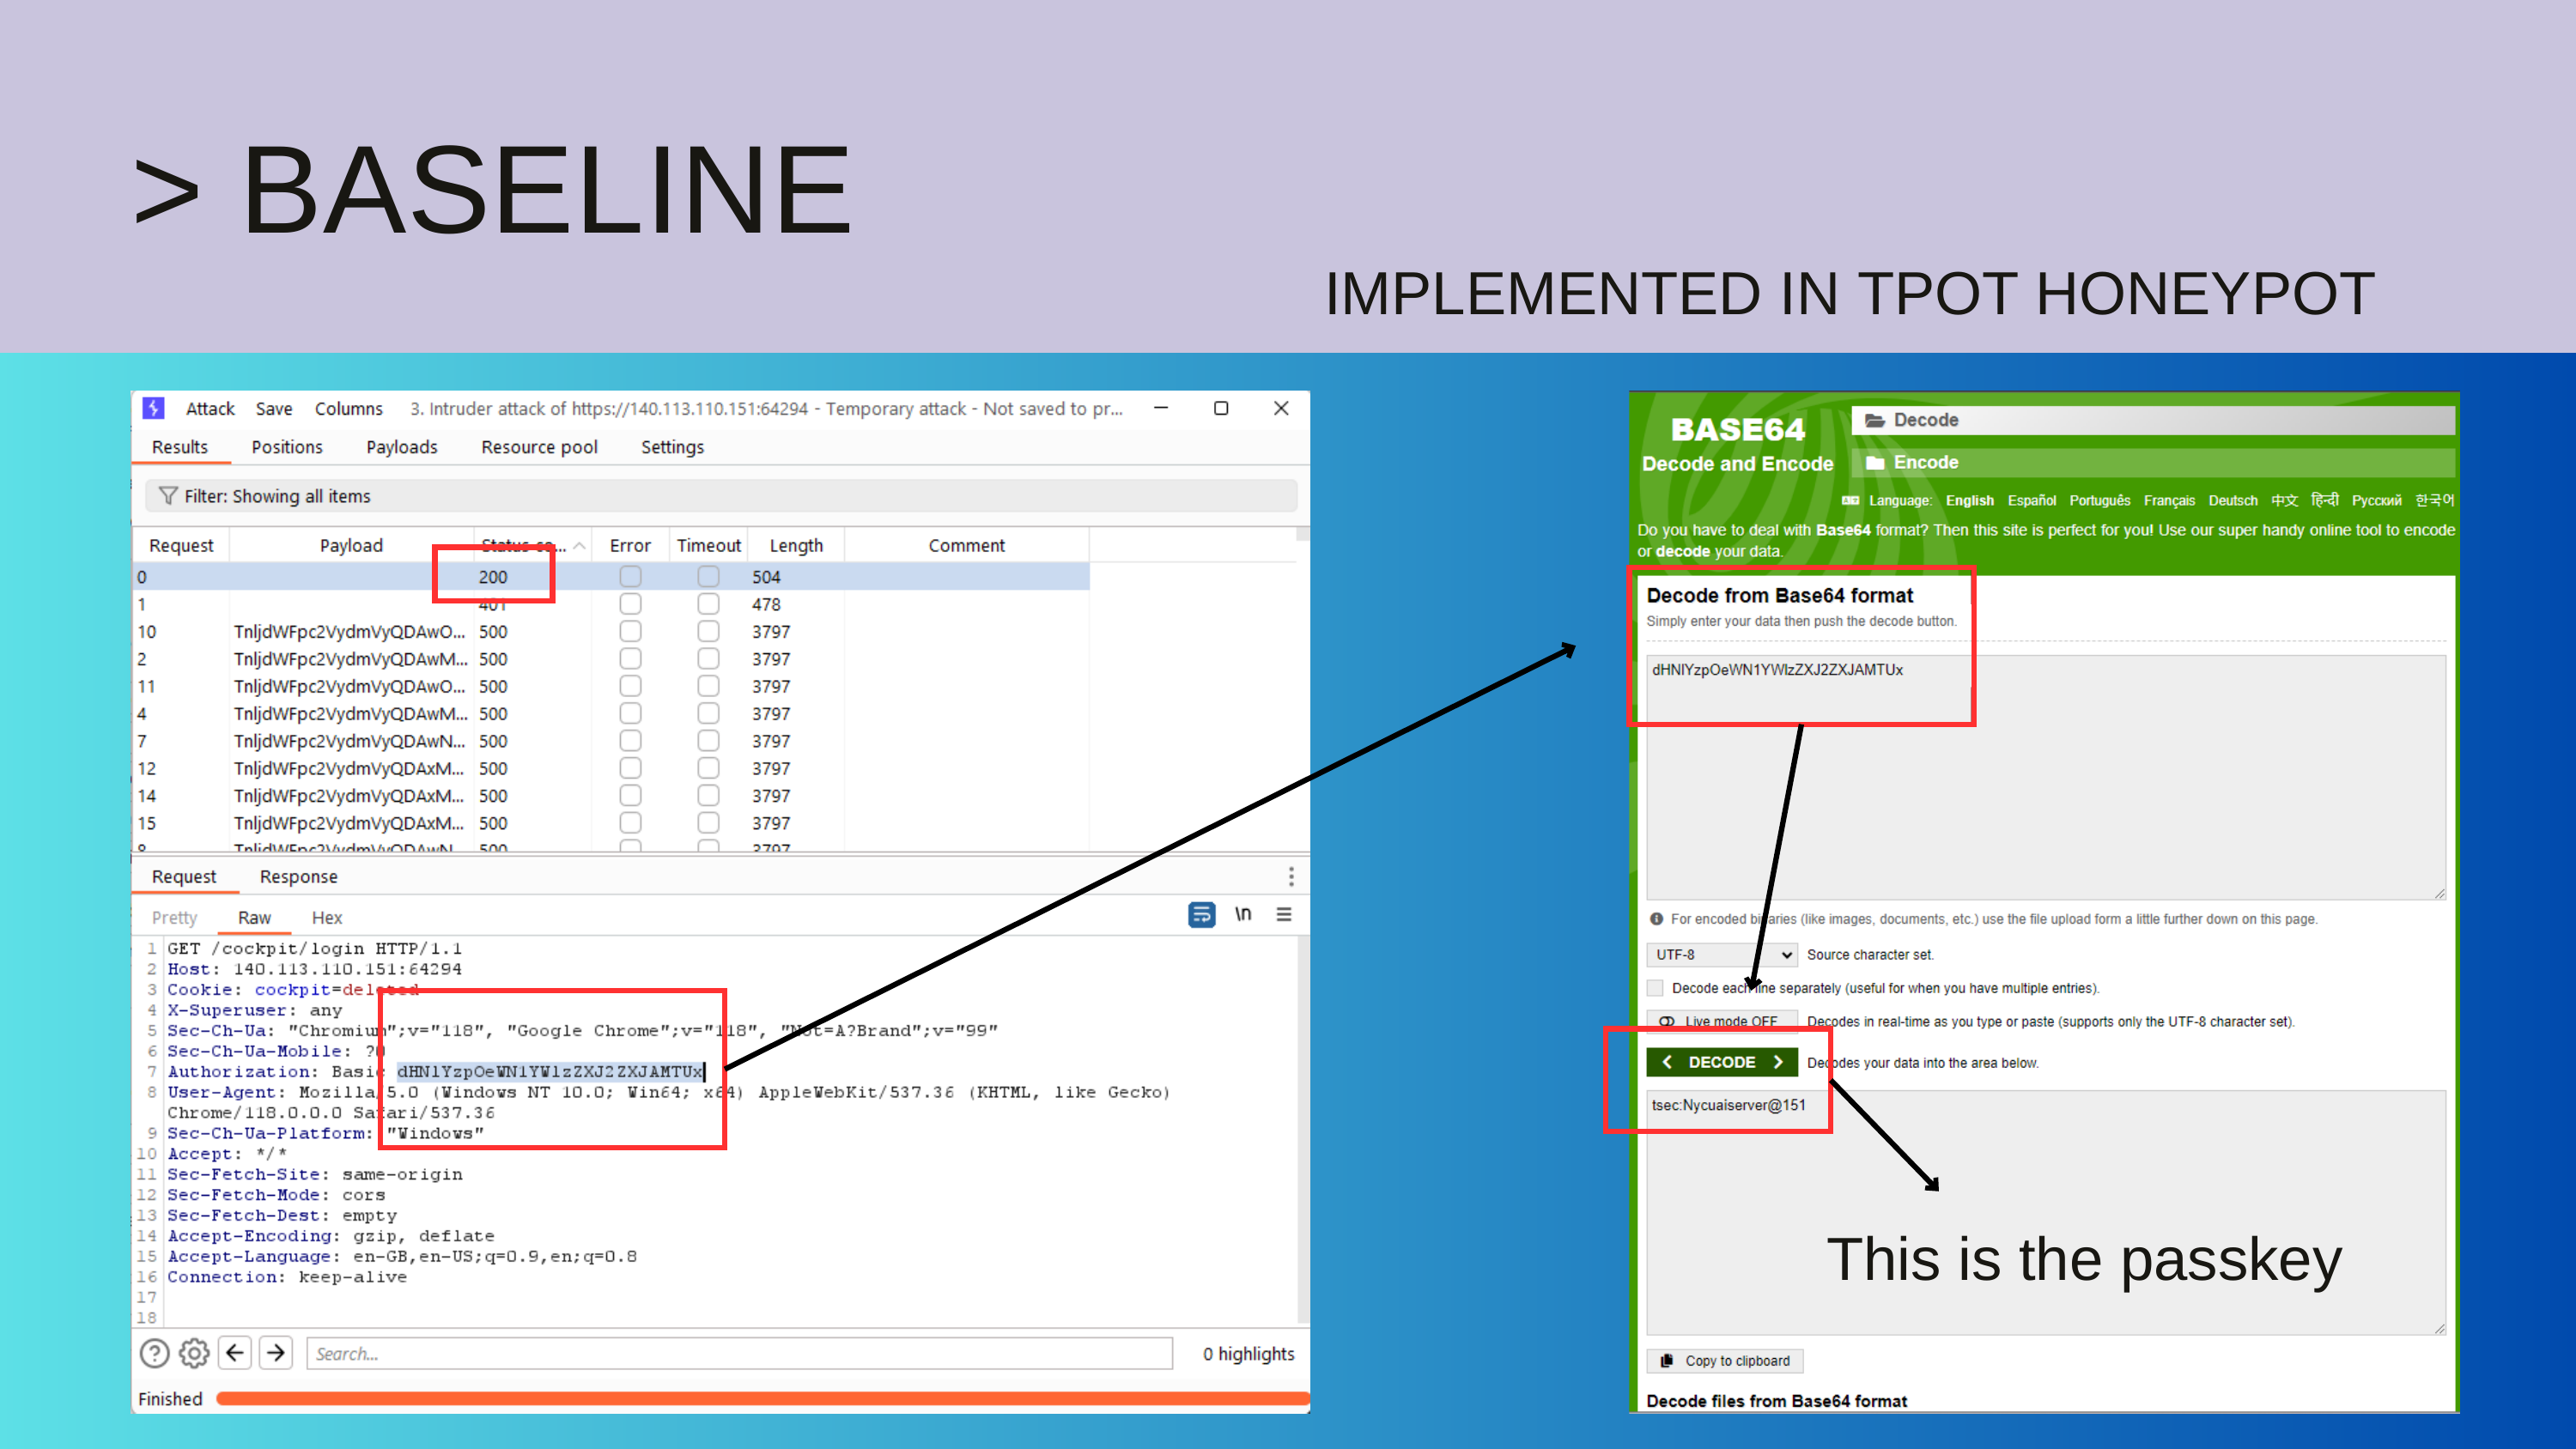

> BASELINE
IMPLEMENTED IN TPOT HONEYPOT

This is the passkey